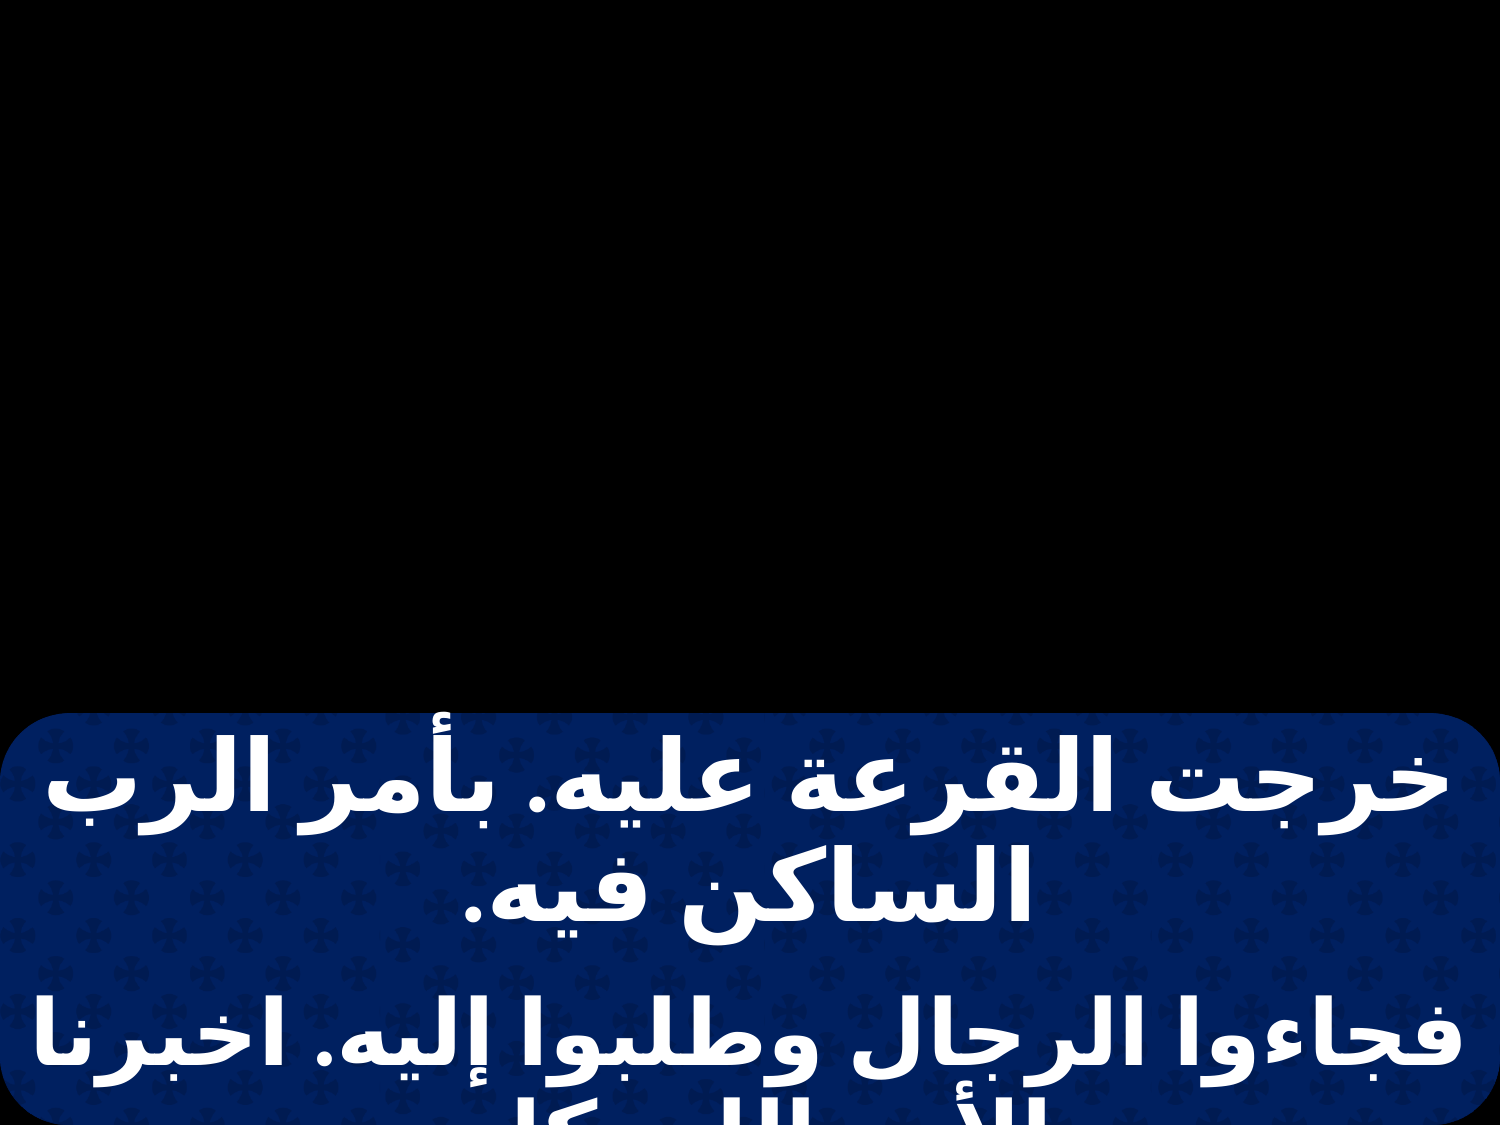

| خرجت القرعة عليه. بأمر الرب الساكن فيه. |
| --- |
|  |
| فجاءوا الرجال وطلبوا إليه. اخبرنا بالأمر اللي كان. |